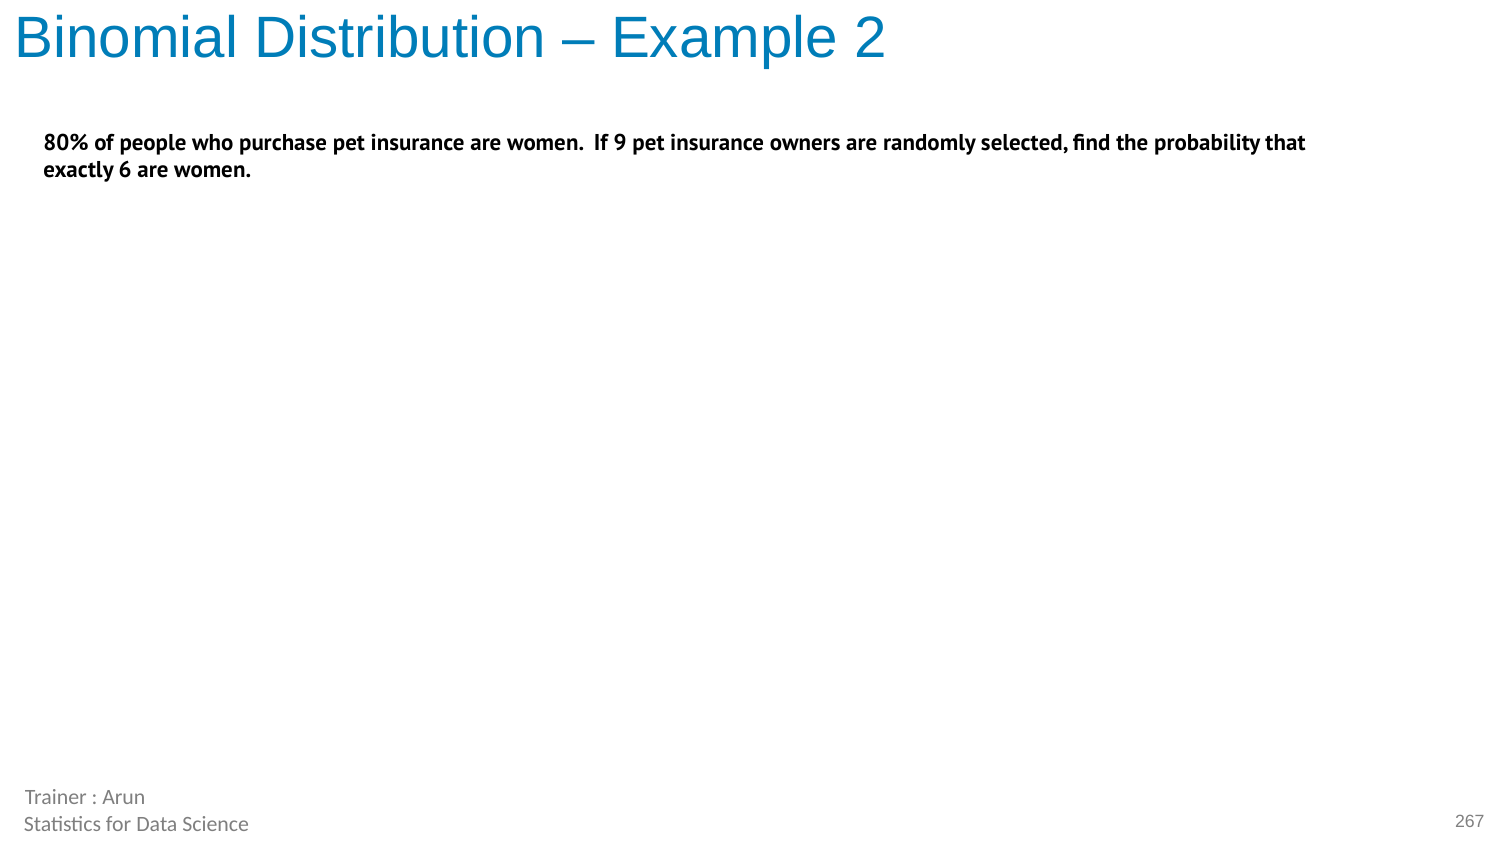

# Binomial Distribution – Example 2
80% of people who purchase pet insurance are women.  If 9 pet insurance owners are randomly selected, find the probability that exactly 6 are women.